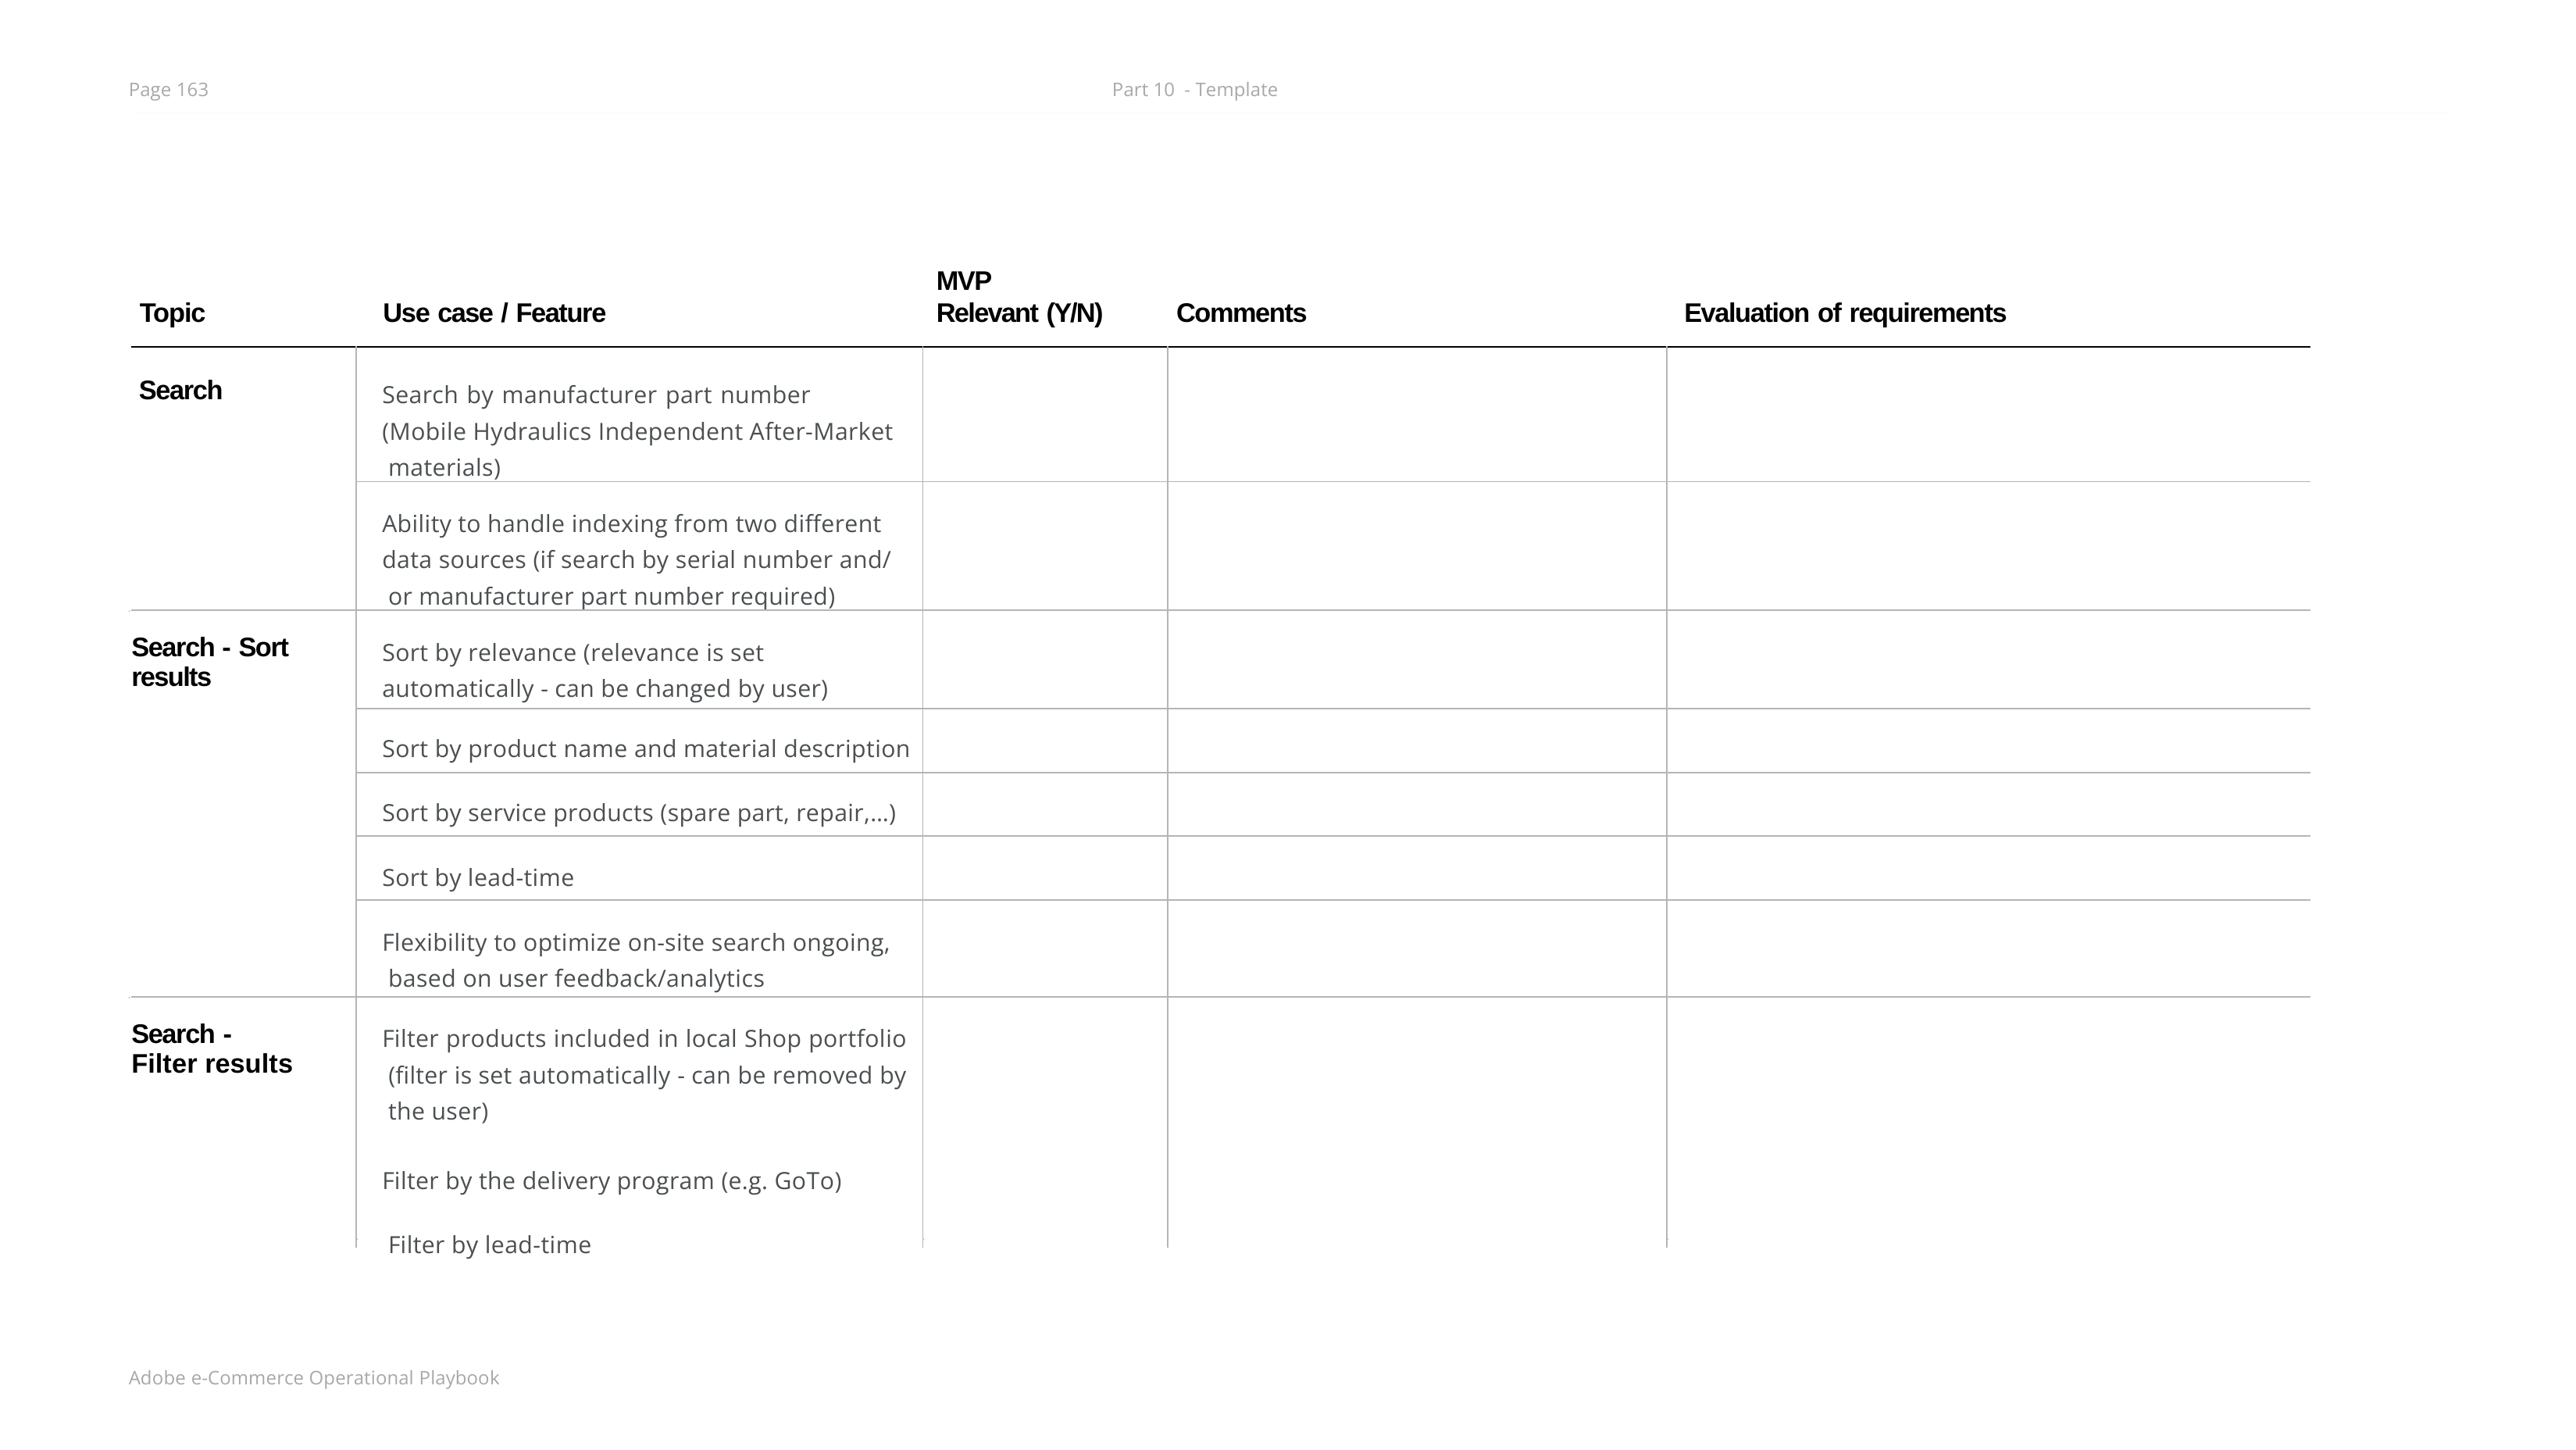

Page 163
Part 10 - Template
MVP
Relevant (Y/N)
Topic
Use case / Feature
Comments
Evaluation of requirements
| Search | Search by manufacturer part number (Mobile Hydraulics Independent After-Market materials) |  |  |  |
| --- | --- | --- | --- | --- |
|  | Ability to handle indexing from two different data sources (if search by serial number and/ or manufacturer part number required) |  |  |  |
| Search - Sort results | Sort by relevance (relevance is set automatically - can be changed by user) |  |  |  |
|  | Sort by product name and material description |  |  |  |
|  | Sort by service products (spare part, repair,…) |  |  |  |
|  | Sort by lead-time |  |  |  |
|  | Flexibility to optimize on-site search ongoing, based on user feedback/analytics |  |  |  |
| Search - Filter results | Filter products included in local Shop portfolio (filter is set automatically - can be removed by the user) Filter by the delivery program (e.g. GoTo) Filter by lead-time |  |  |  |

Adobe e-Commerce Operational Playbook